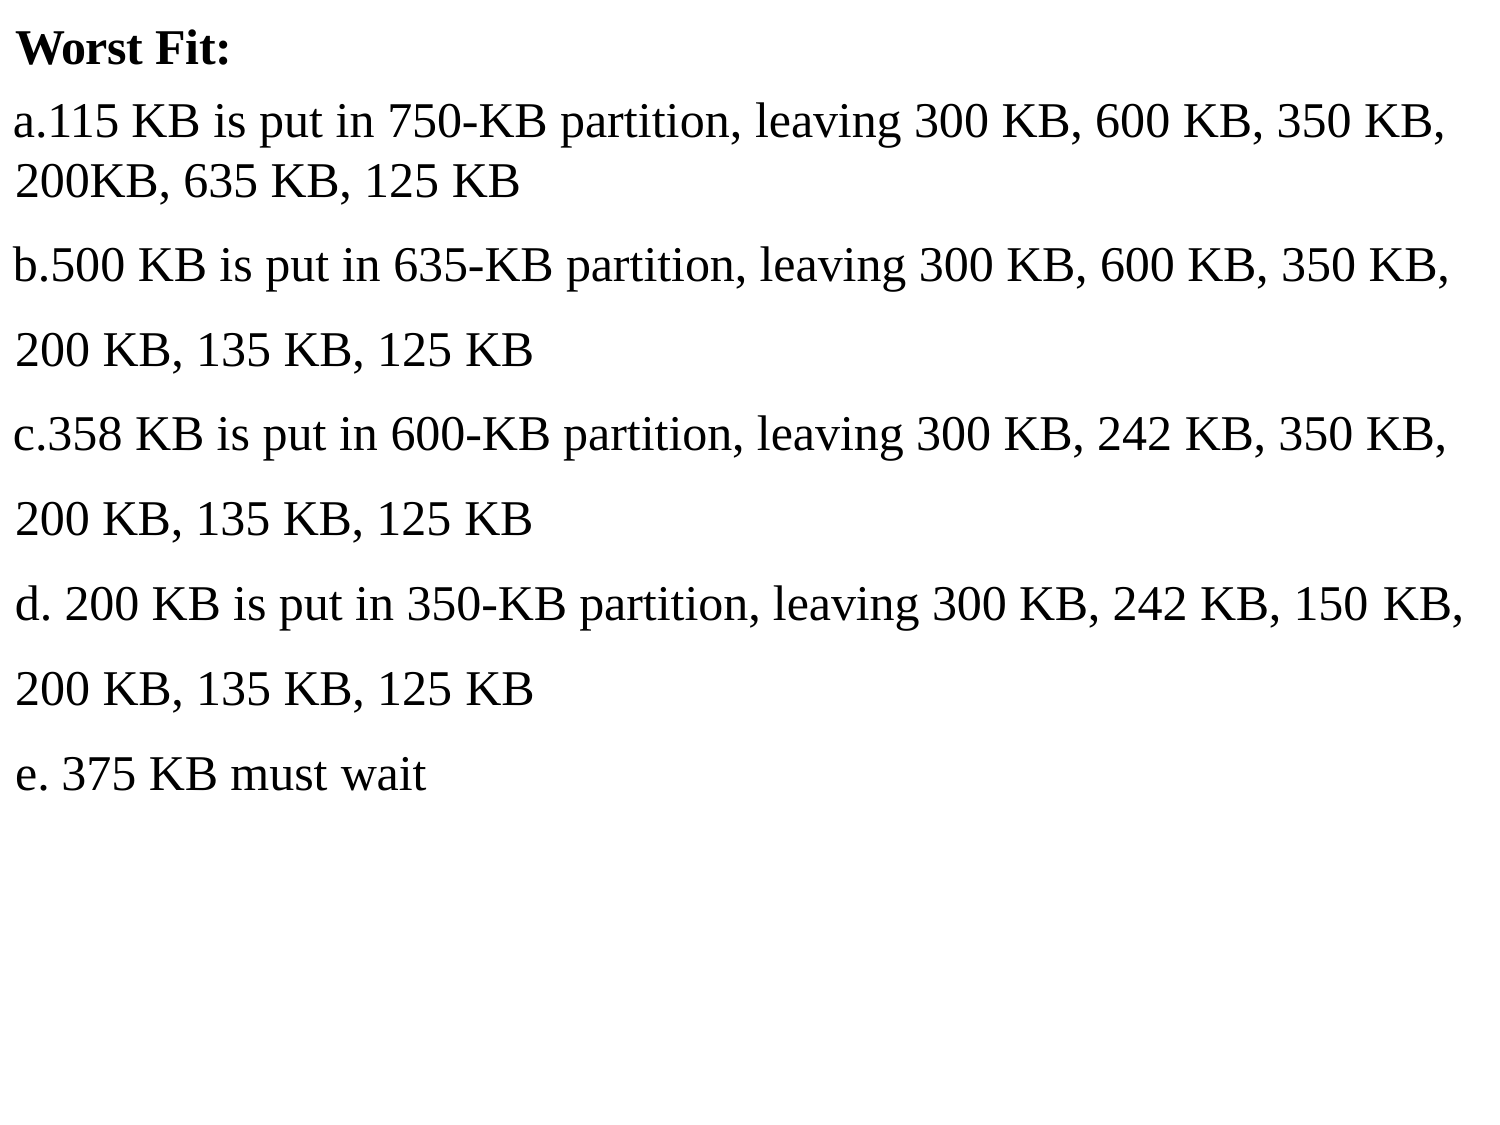

Worst Fit:
115 KB is put in 750-KB partition, leaving 300 KB, 600 KB, 350 KB,  200KB, 635 KB, 125 KB
500 KB is put in 635-KB partition, leaving 300 KB, 600 KB, 350 KB,  200 KB, 135 KB, 125 KB
358 KB is put in 600-KB partition, leaving 300 KB, 242 KB, 350 KB,  200 KB, 135 KB, 125 KB
200 KB is put in 350-KB partition, leaving 300 KB, 242 KB, 150 KB,
200 KB, 135 KB, 125 KB
375 KB must wait